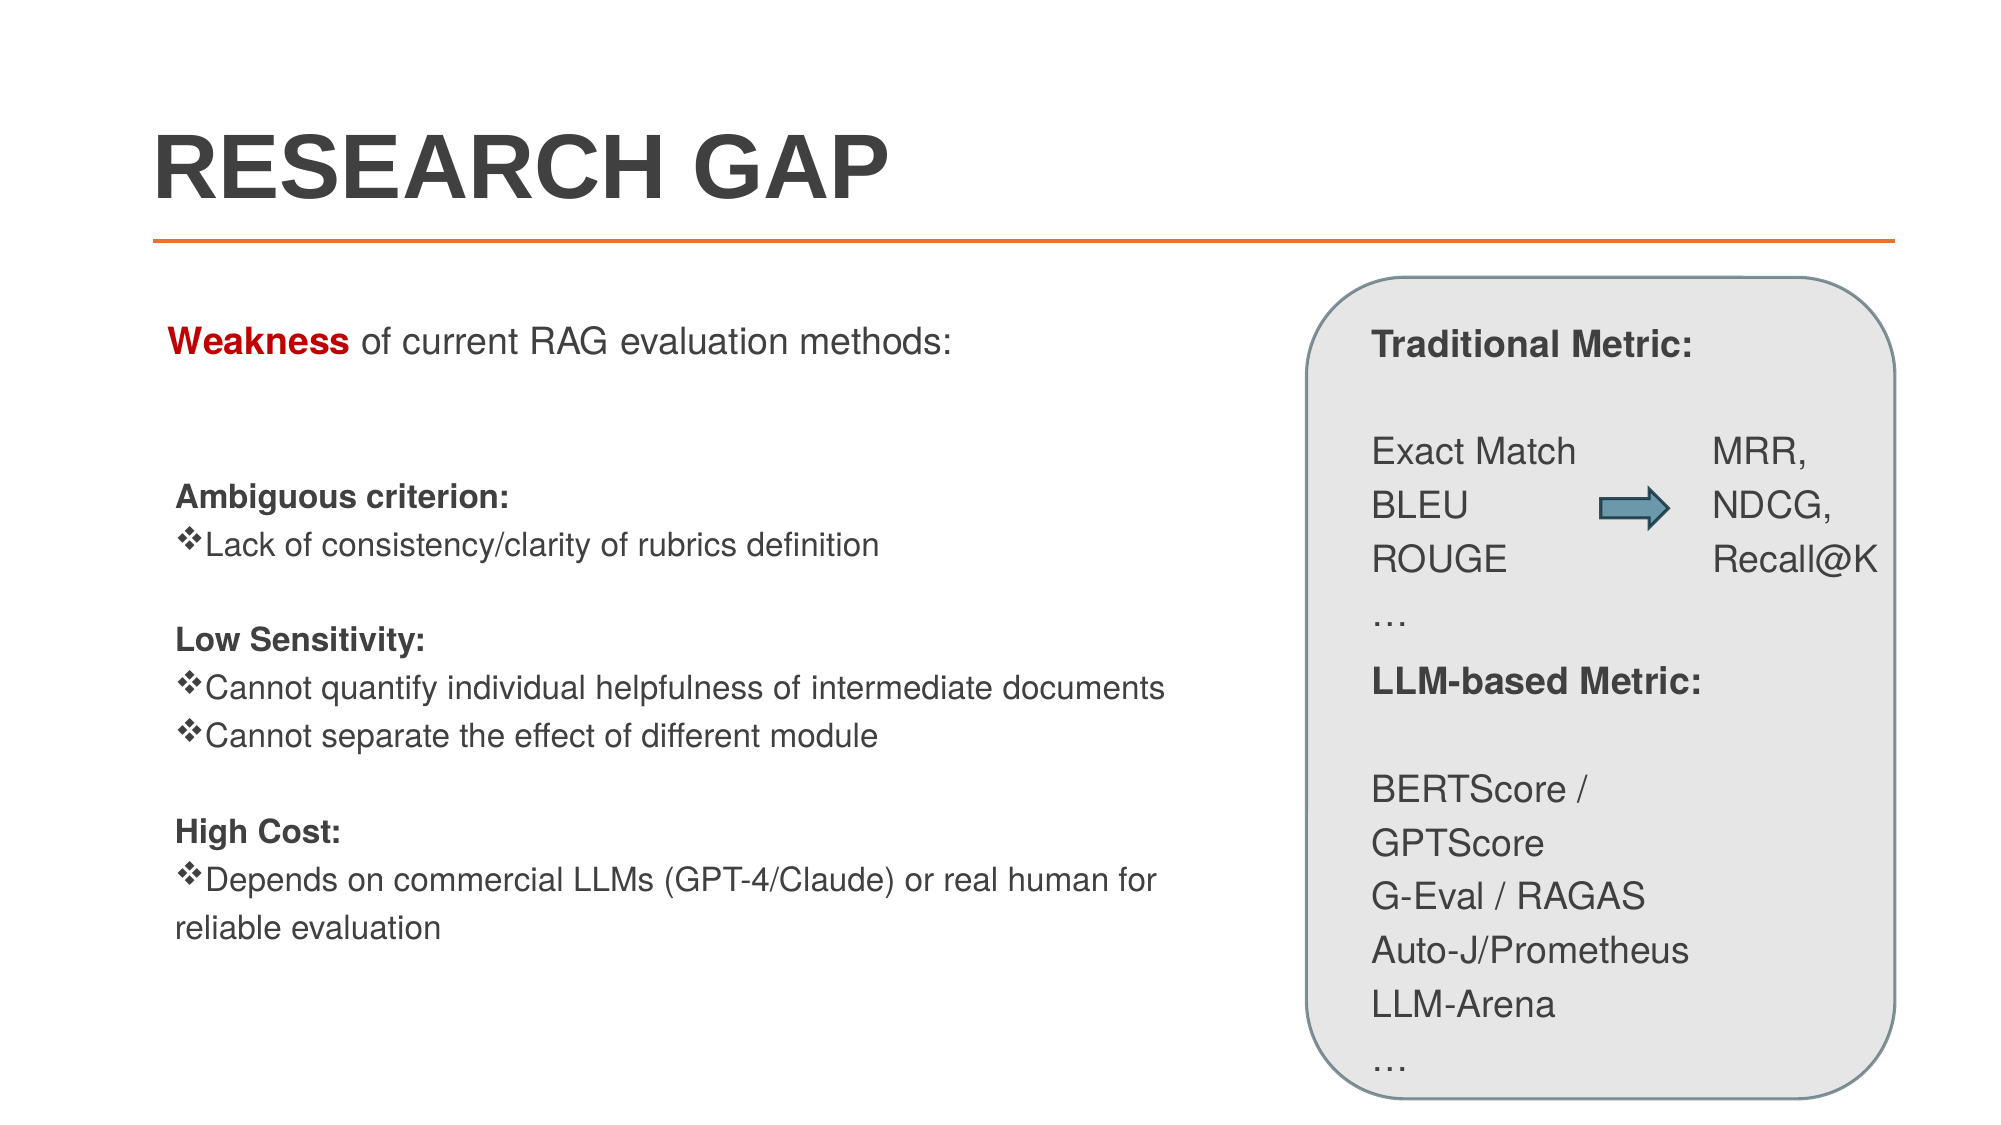

# RESEARCH GAP

Weakness of current RAG evaluation methods:
Traditional Metric:

Exact Match
BLEU
ROUGE
…
MRR, NDCG,
Recall@K
Ambiguous criterion:
Lack of consistency/clarity of rubrics definition

Low Sensitivity:
Cannot quantify individual helpfulness of intermediate documents
Cannot separate the effect of different module

High Cost:
Depends on commercial LLMs (GPT-4/Claude) or real human for reliable evaluation

LLM-based Metric:

BERTScore / GPTScore
G-Eval / RAGAS
Auto-J/Prometheus
LLM-Arena
…